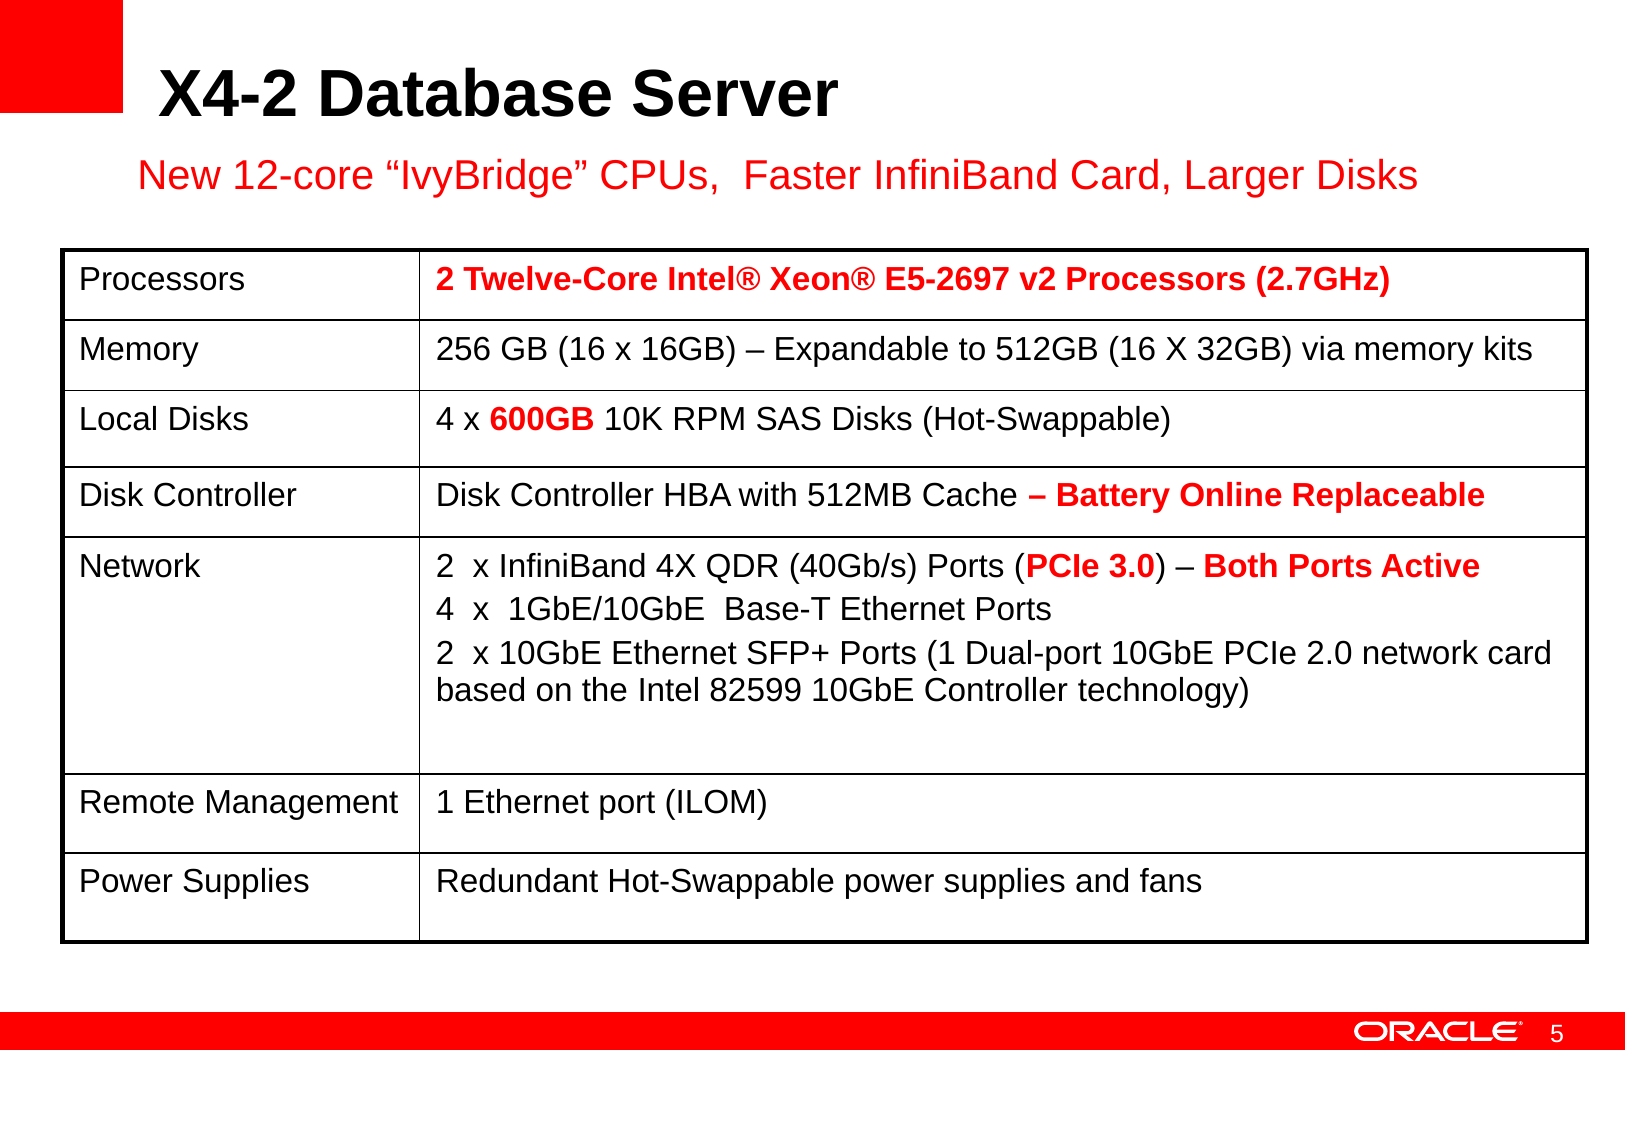

# X4-2 Database Server
New 12-core “IvyBridge” CPUs,  Faster InfiniBand Card, Larger Disks
| Processors | 2 Twelve-Core Intel® Xeon® E5-2697 v2 Processors (2.7GHz) |
| --- | --- |
| Memory | 256 GB (16 x 16GB) – Expandable to 512GB (16 X 32GB) via memory kits |
| Local Disks | 4 x 600GB 10K RPM SAS Disks (Hot-Swappable) |
| Disk Controller | Disk Controller HBA with 512MB Cache – Battery Online Replaceable |
| Network | 2 x InfiniBand 4X QDR (40Gb/s) Ports (PCIe 3.0) – Both Ports Active 4 x 1GbE/10GbE Base-T Ethernet Ports 2 x 10GbE Ethernet SFP+ Ports (1 Dual-port 10GbE PCIe 2.0 network card based on the Intel 82599 10GbE Controller technology) |
| Remote Management | 1 Ethernet port (ILOM) |
| Power Supplies | Redundant Hot-Swappable power supplies and fans |